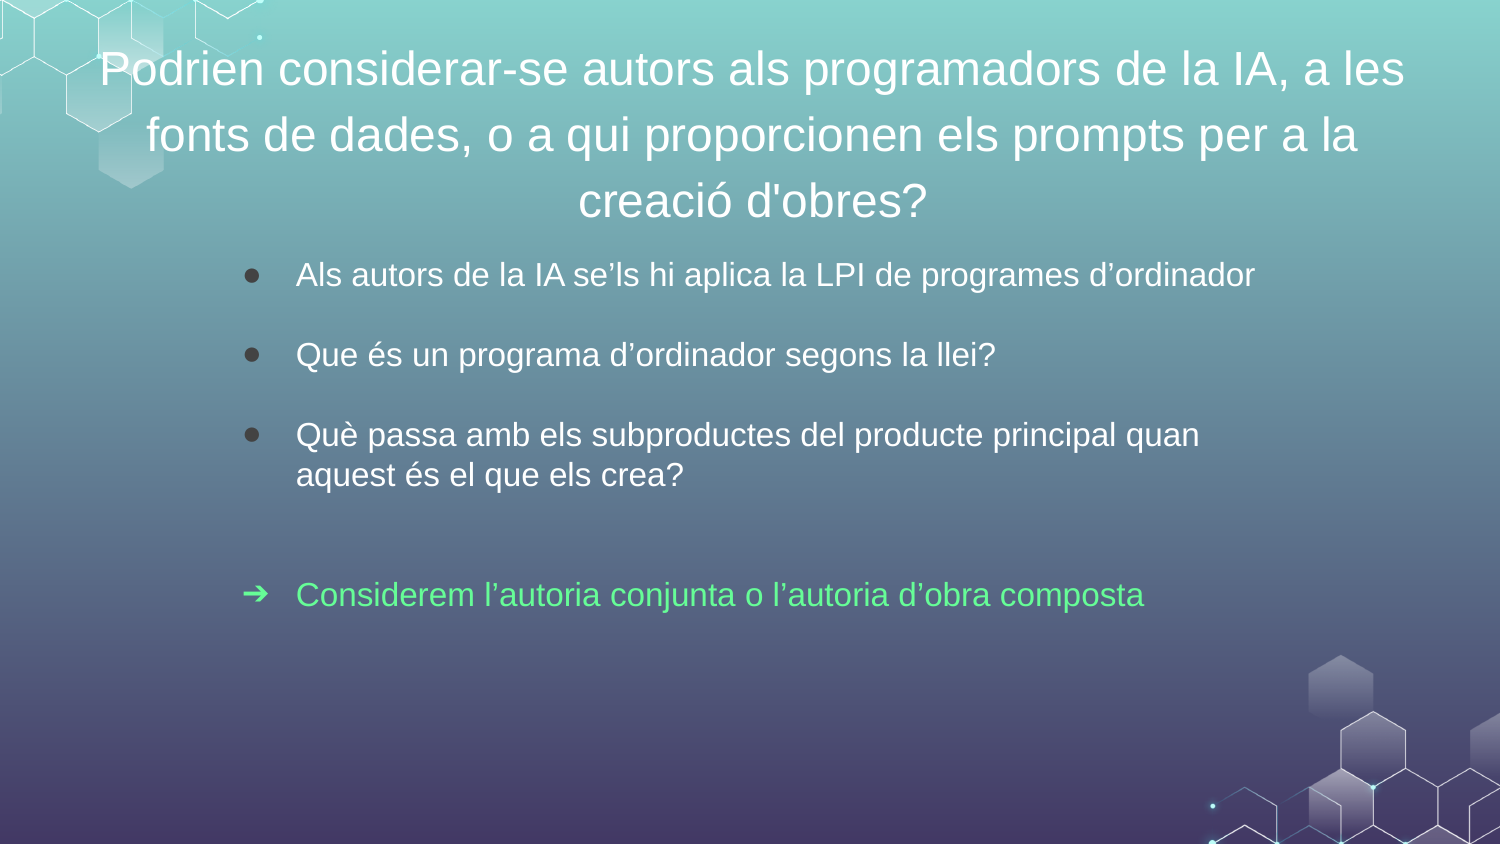

# Podrien considerar-se autors als programadors de la IA, a les fonts de dades, o a qui proporcionen els prompts per a la creació d'obres?
Als autors de la IA se’ls hi aplica la LPI de programes d’ordinador

Que és un programa d’ordinador segons la llei?

Què passa amb els subproductes del producte principal quan aquest és el que els crea?

Considerem l’autoria conjunta o l’autoria d’obra composta